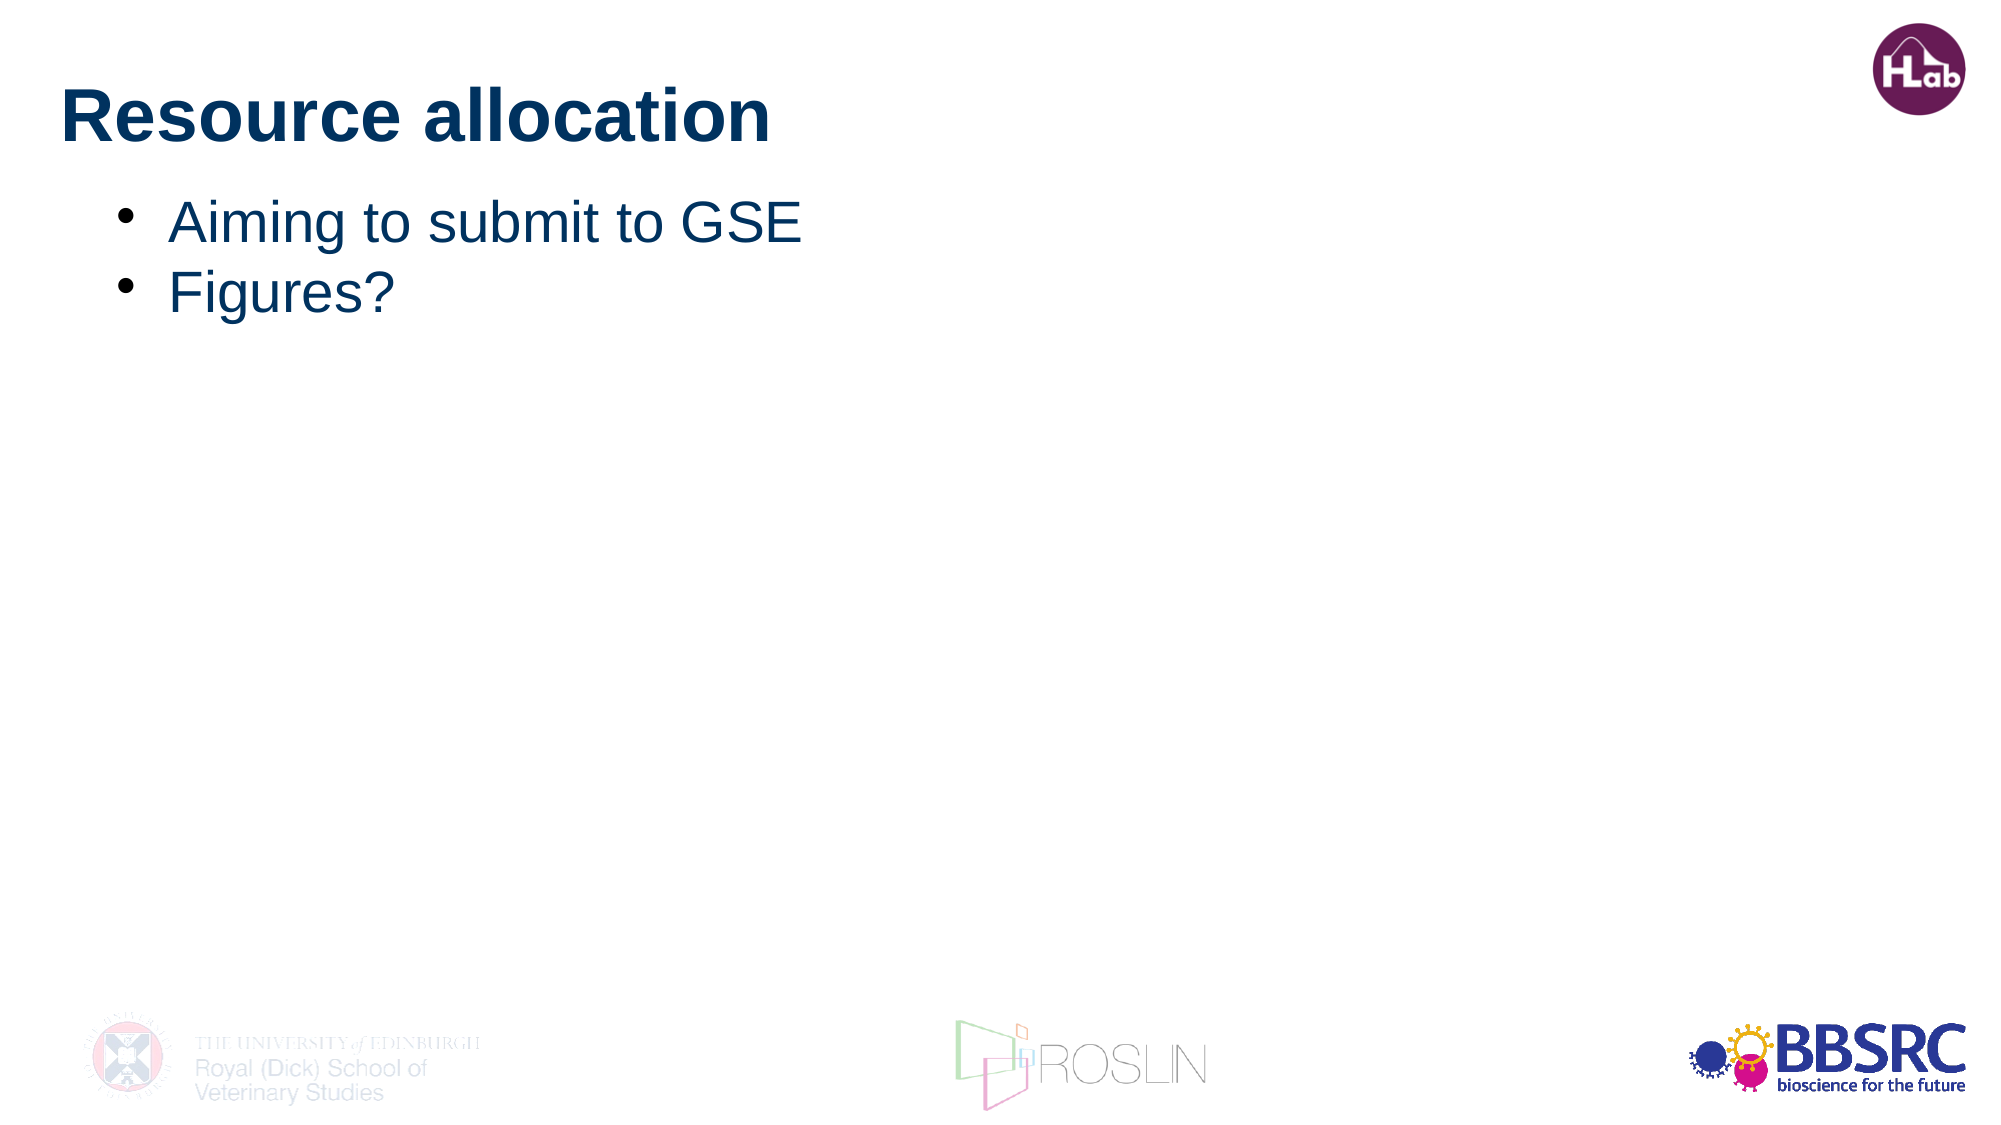

Resource allocation
Aiming to submit to GSE
Figures?